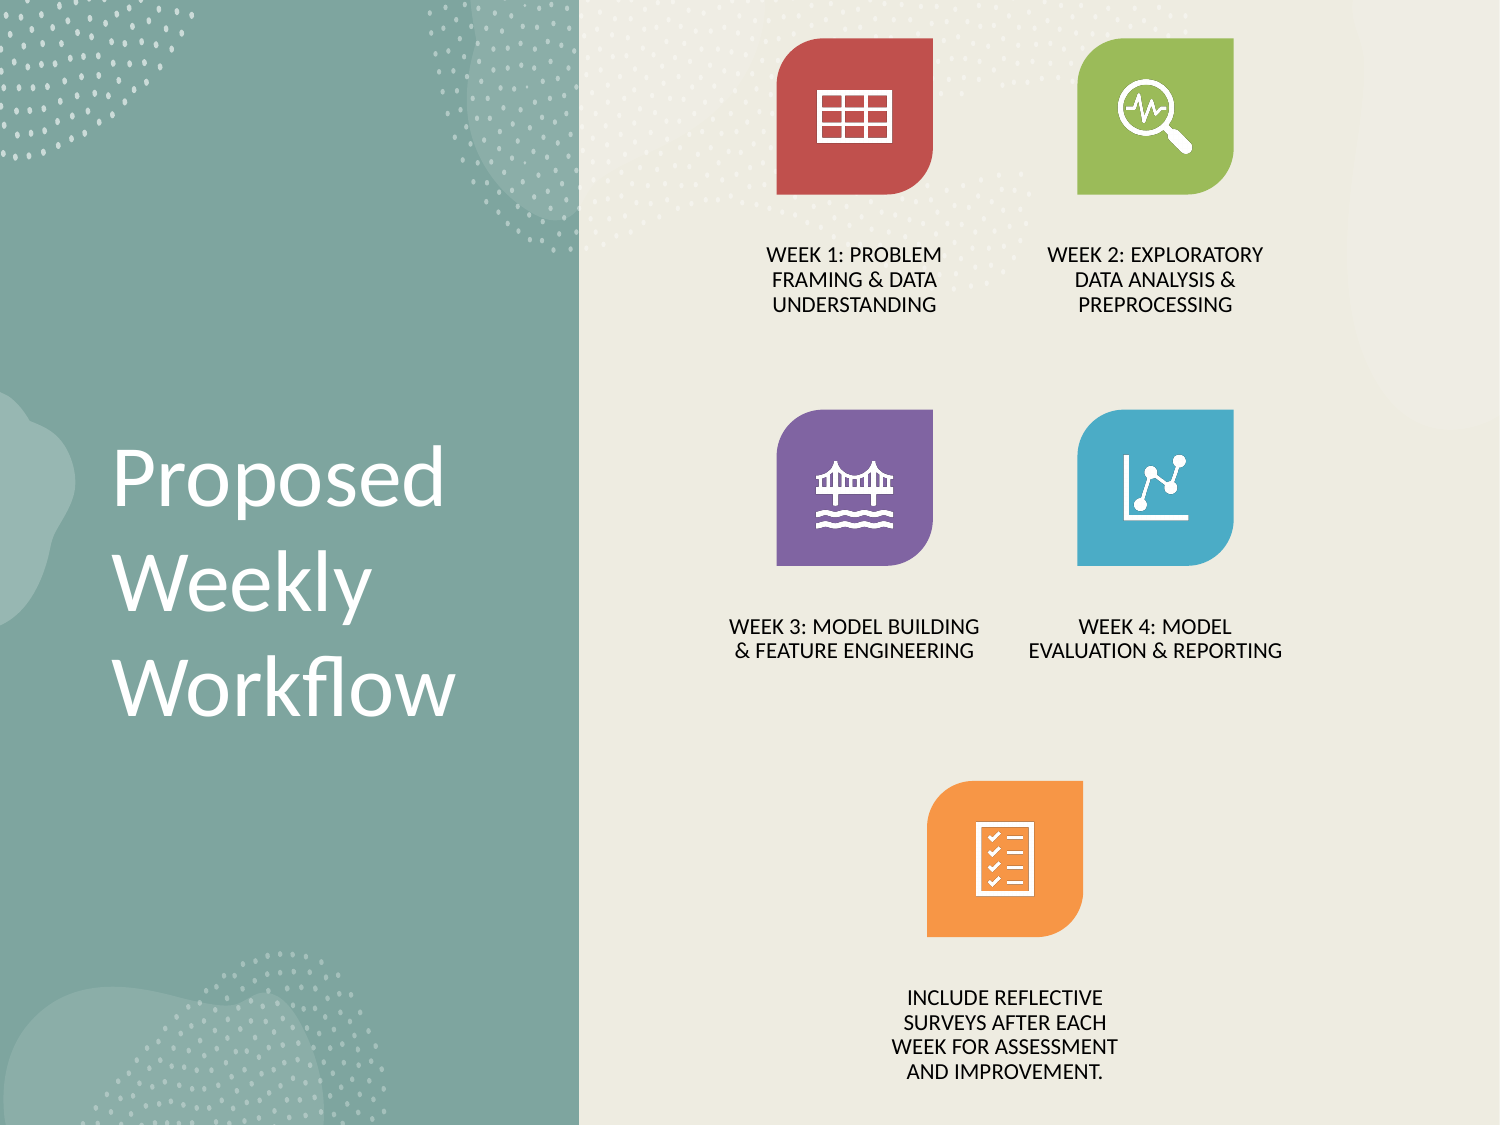

Week 1: Problem Framing & Data Understanding
Week 2: Exploratory Data Analysis & Preprocessing
Week 3: Model Building & Feature Engineering
Week 4: Model Evaluation & Reporting
Include reflective surveys after each week for assessment and improvement.
# Proposed Weekly Workflow